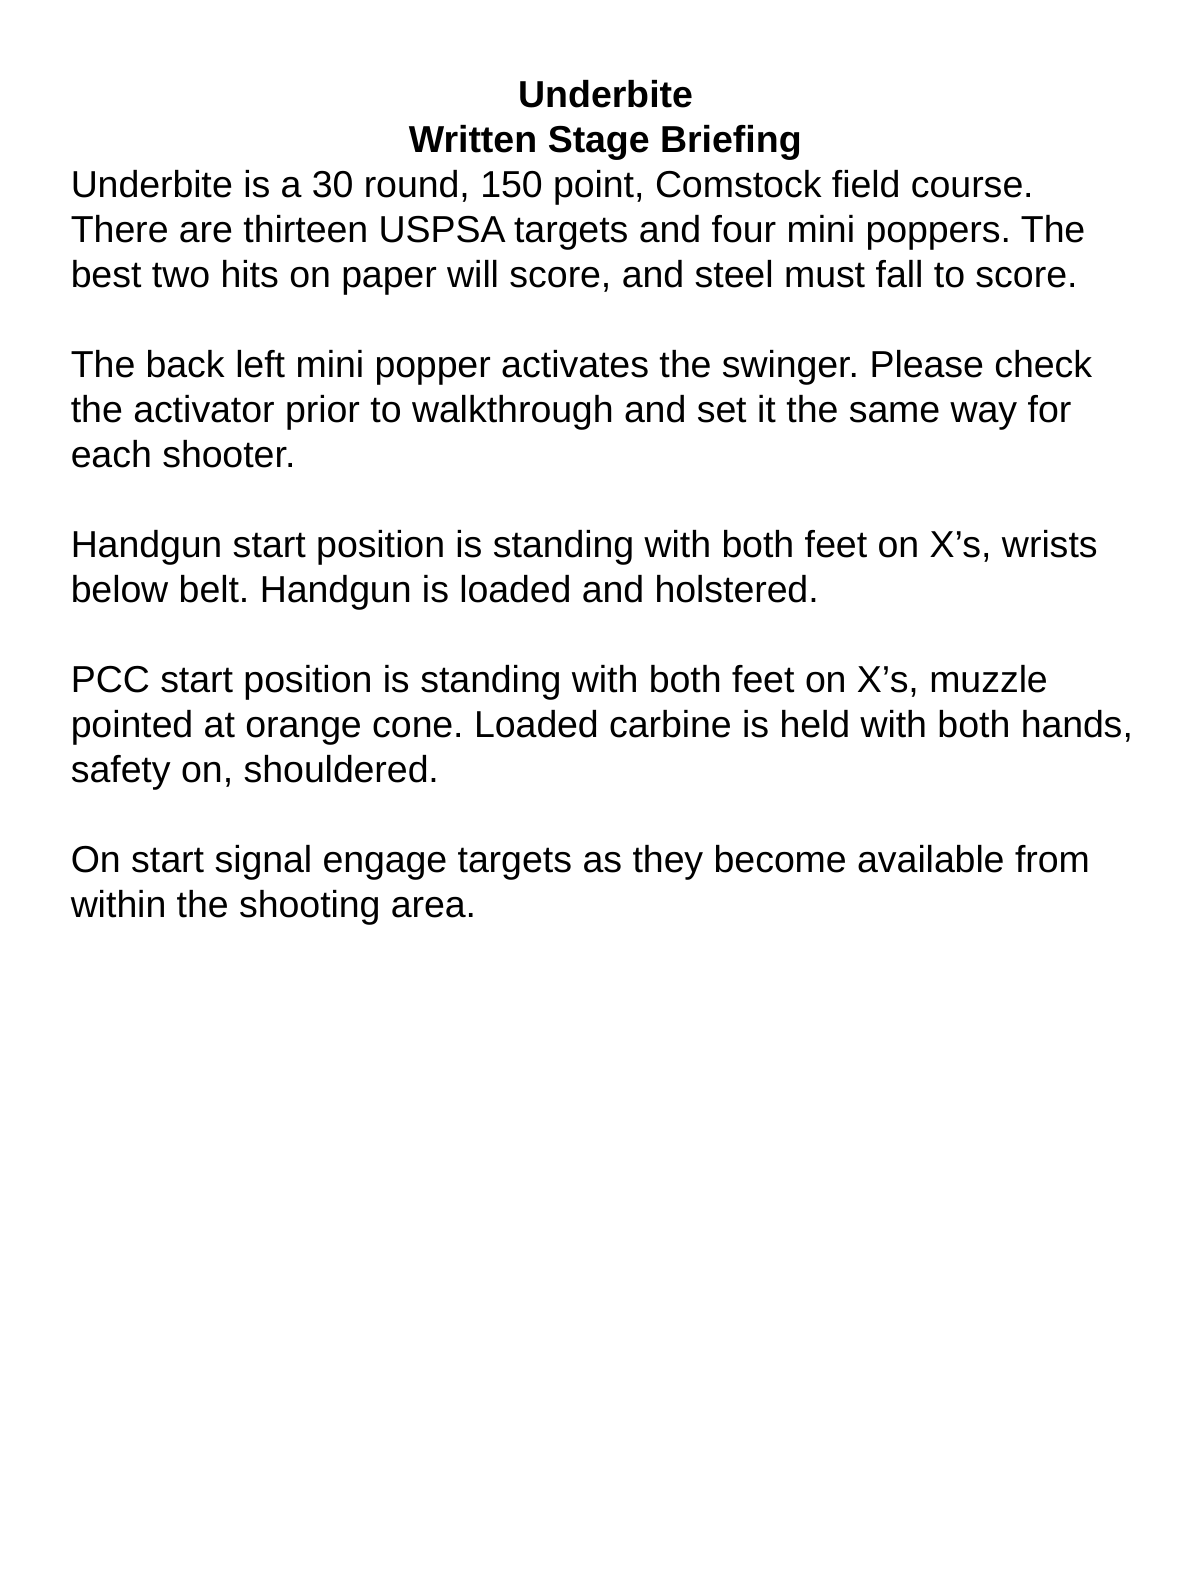

Underbite
Written Stage Briefing
Underbite is a 30 round, 150 point, Comstock field course. There are thirteen USPSA targets and four mini poppers. The best two hits on paper will score, and steel must fall to score.

The back left mini popper activates the swinger. Please check the activator prior to walkthrough and set it the same way for each shooter.

Handgun start position is standing with both feet on X’s, wrists below belt. Handgun is loaded and holstered.

PCC start position is standing with both feet on X’s, muzzle pointed at orange cone. Loaded carbine is held with both hands, safety on, shouldered.

On start signal engage targets as they become available from within the shooting area.